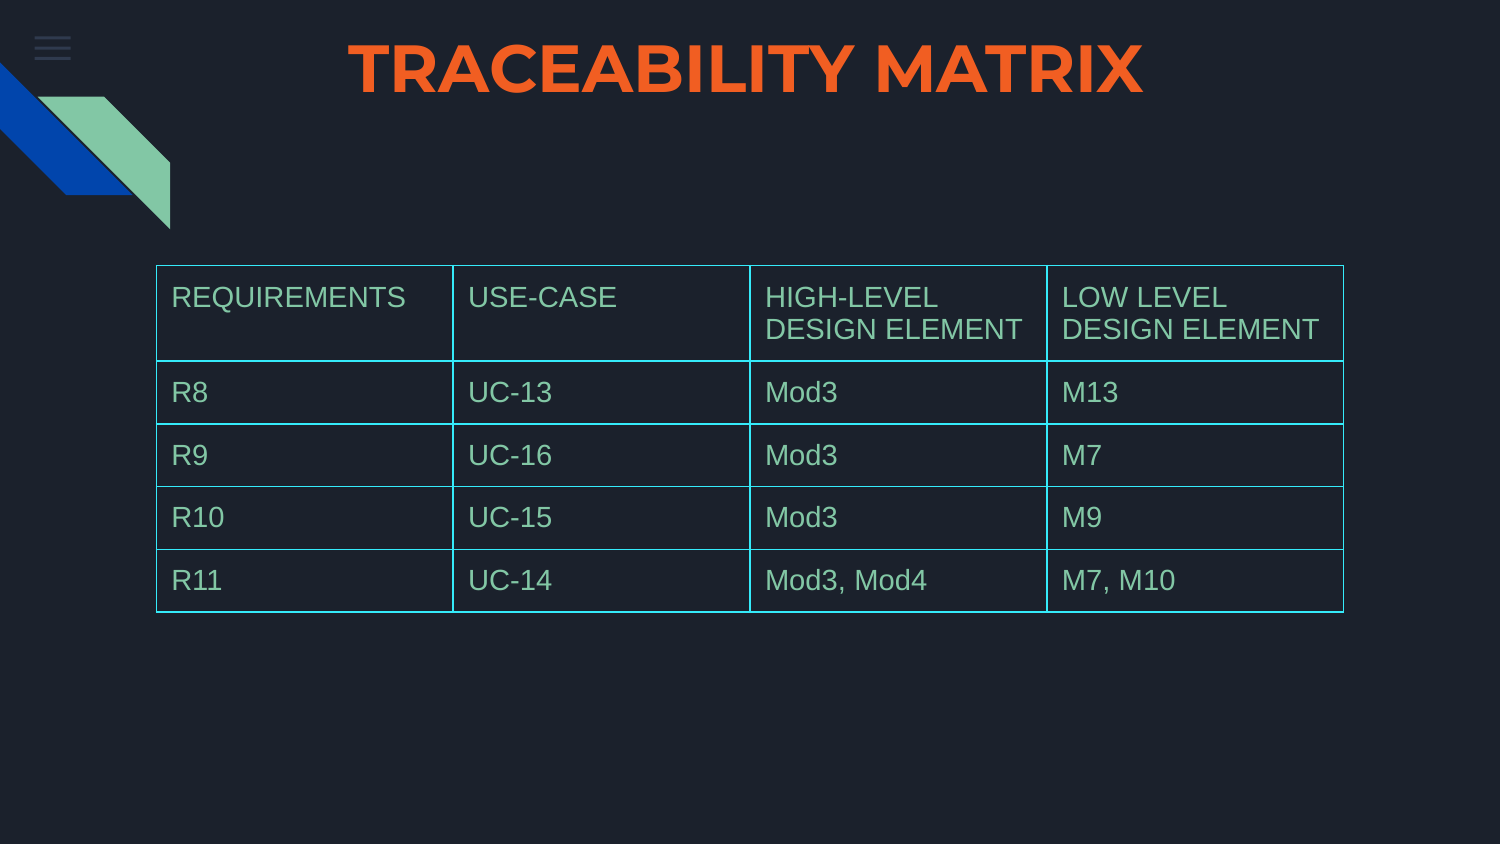

# TRACEABILITY MATRIX
| REQUIREMENTS | USE-CASE | HIGH-LEVEL DESIGN ELEMENT | LOW LEVEL DESIGN ELEMENT |
| --- | --- | --- | --- |
| R8 | UC-13 | Mod3 | M13 |
| R9 | UC-16 | Mod3 | M7 |
| R10 | UC-15 | Mod3 | M9 |
| R11 | UC-14 | Mod3, Mod4 | M7, M10 |